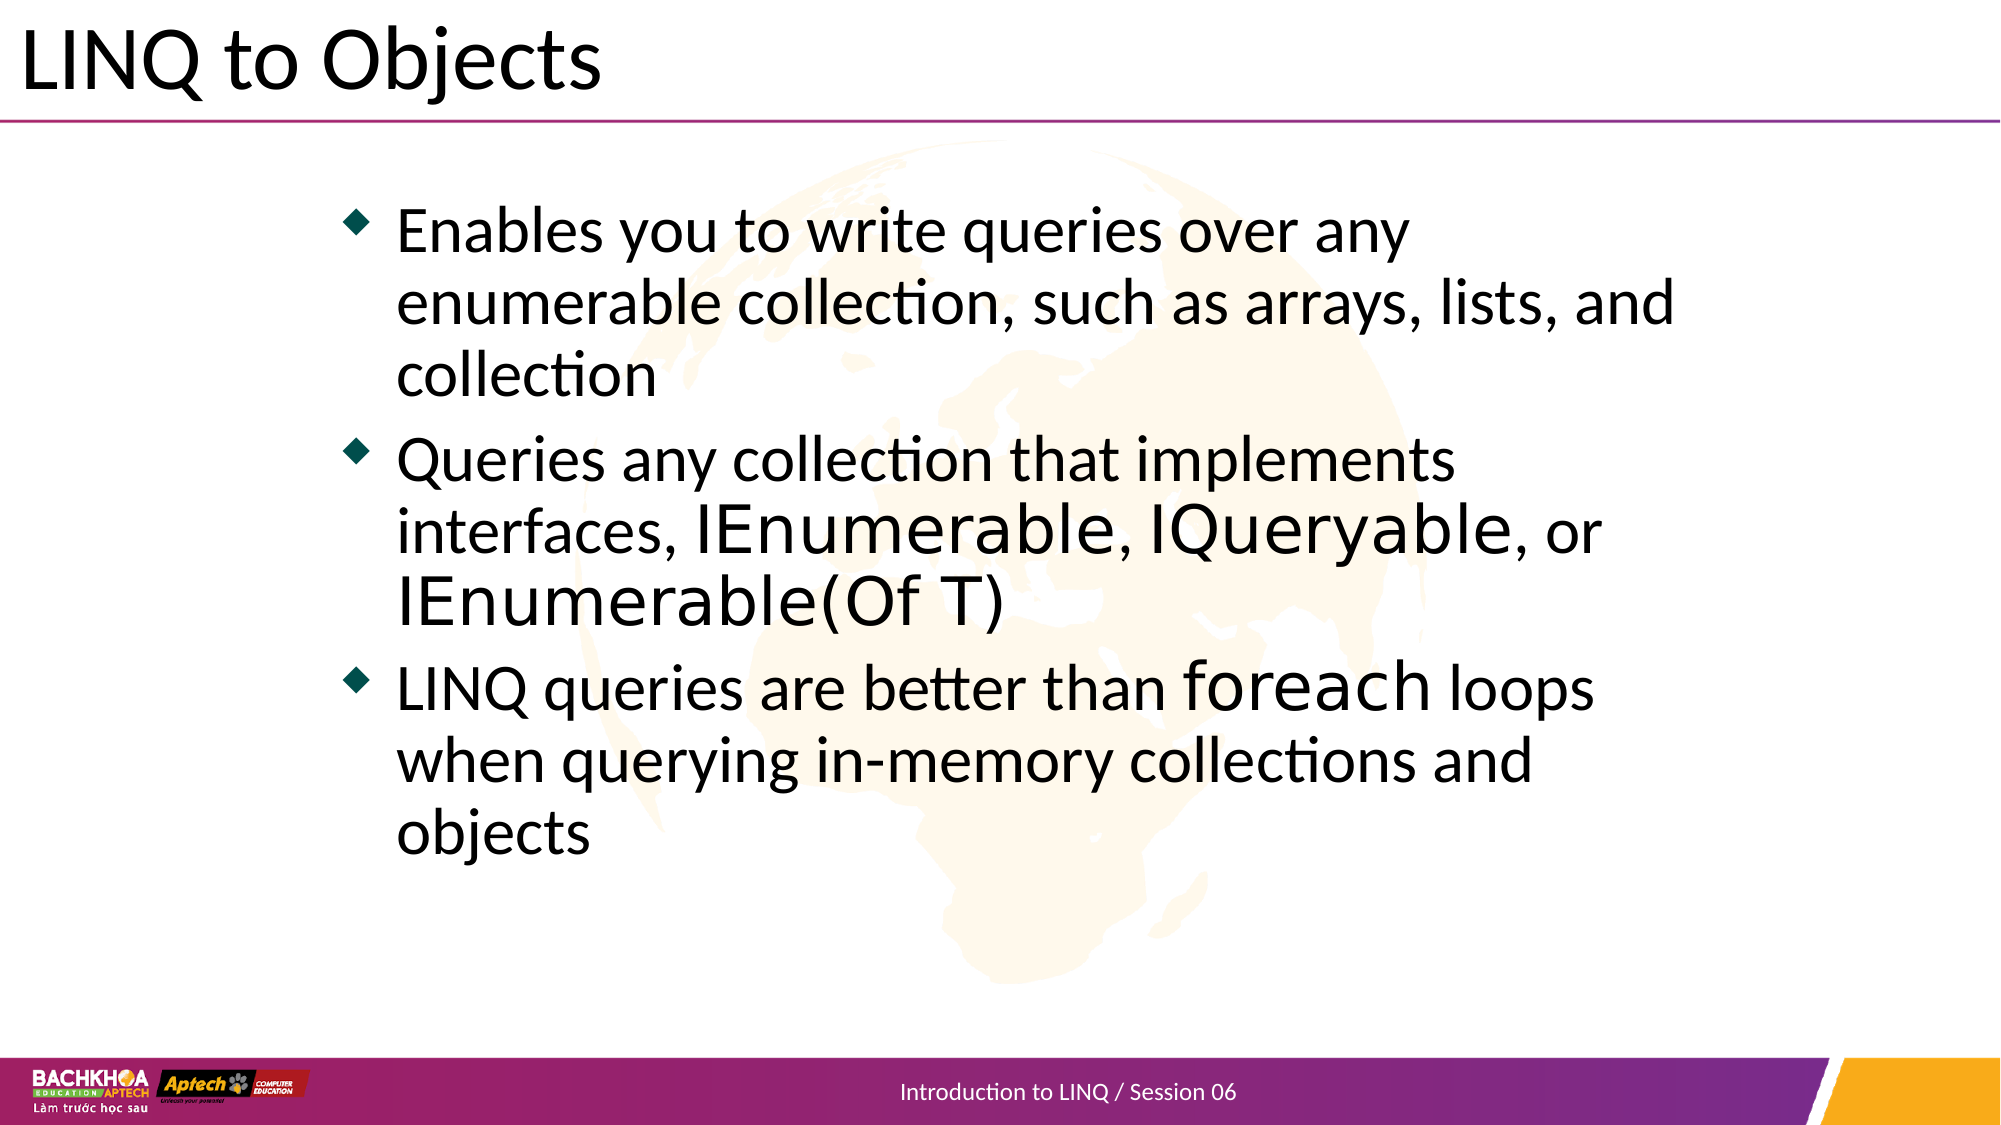

# LINQ to Objects

Enables you to write queries over any enumerable collection, such as arrays, lists, and collection
Queries any collection that implements interfaces, IEnumerable, IQueryable, or IEnumerable(Of T)
LINQ queries are better than foreach loops when querying in-memory collections and objects

Introduction to LINQ / Session 06